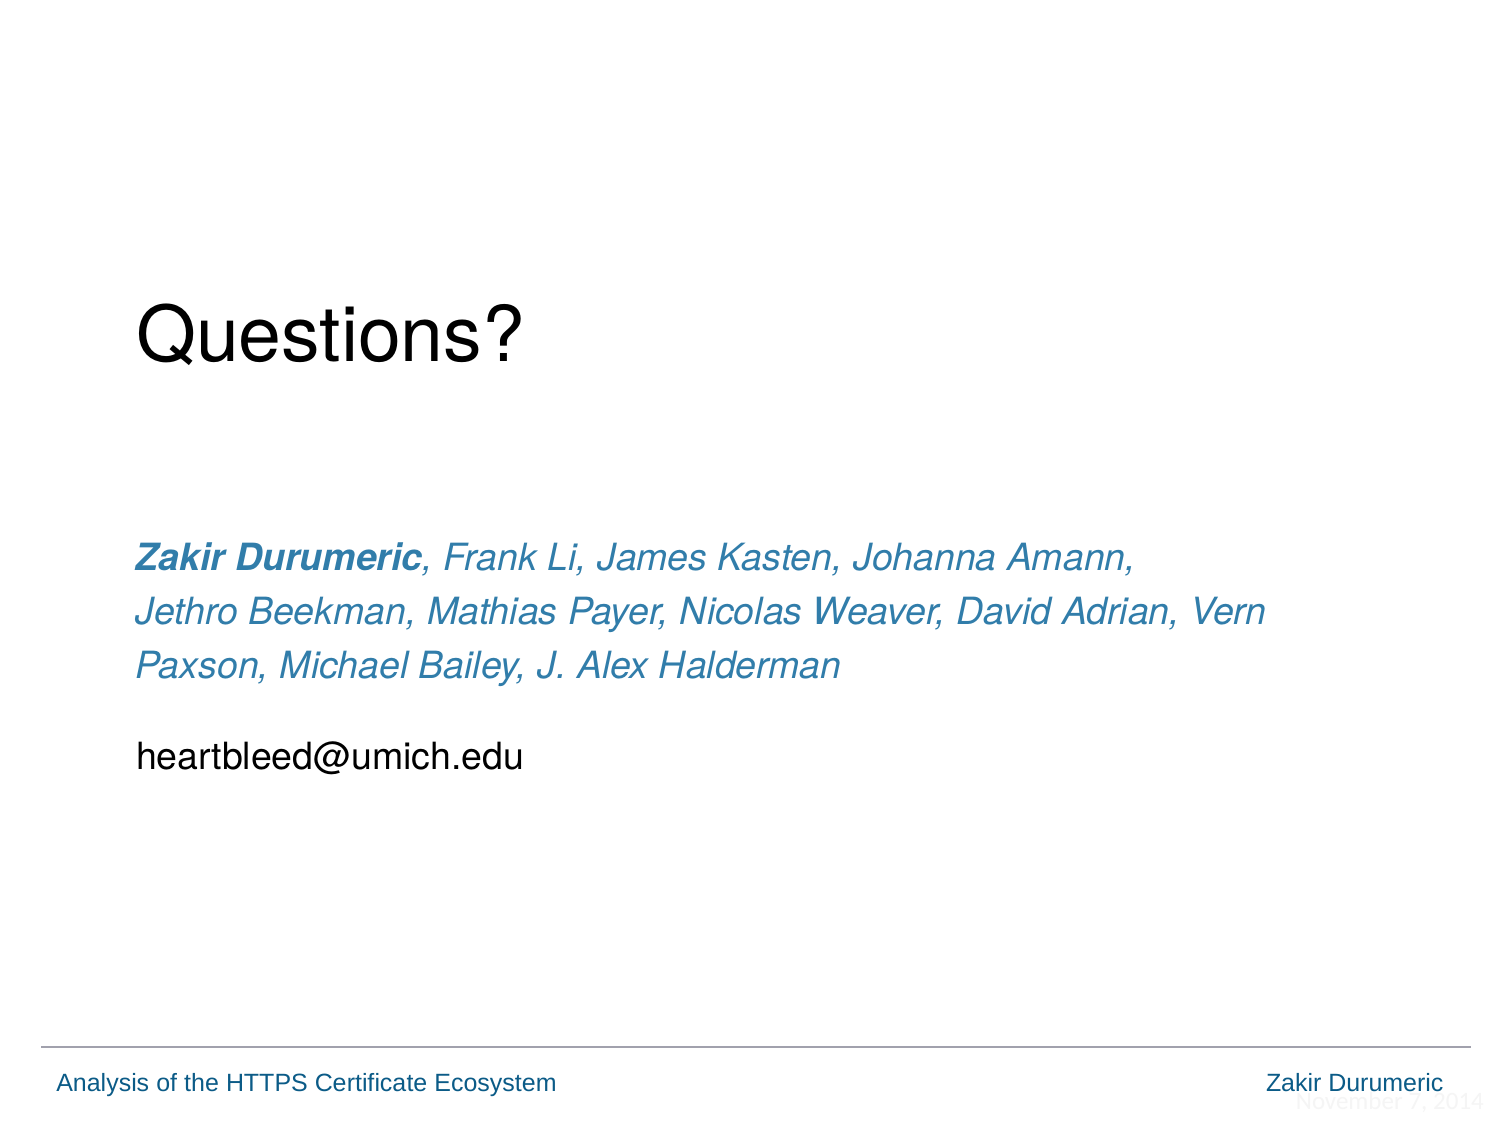

Questions?
Zakir Durumeric, Frank Li, James Kasten, Johanna Amann,
Jethro Beekman, Mathias Payer, Nicolas Weaver, David Adrian, Vern Paxson, Michael Bailey, J. Alex Halderman
heartbleed@umich.edu